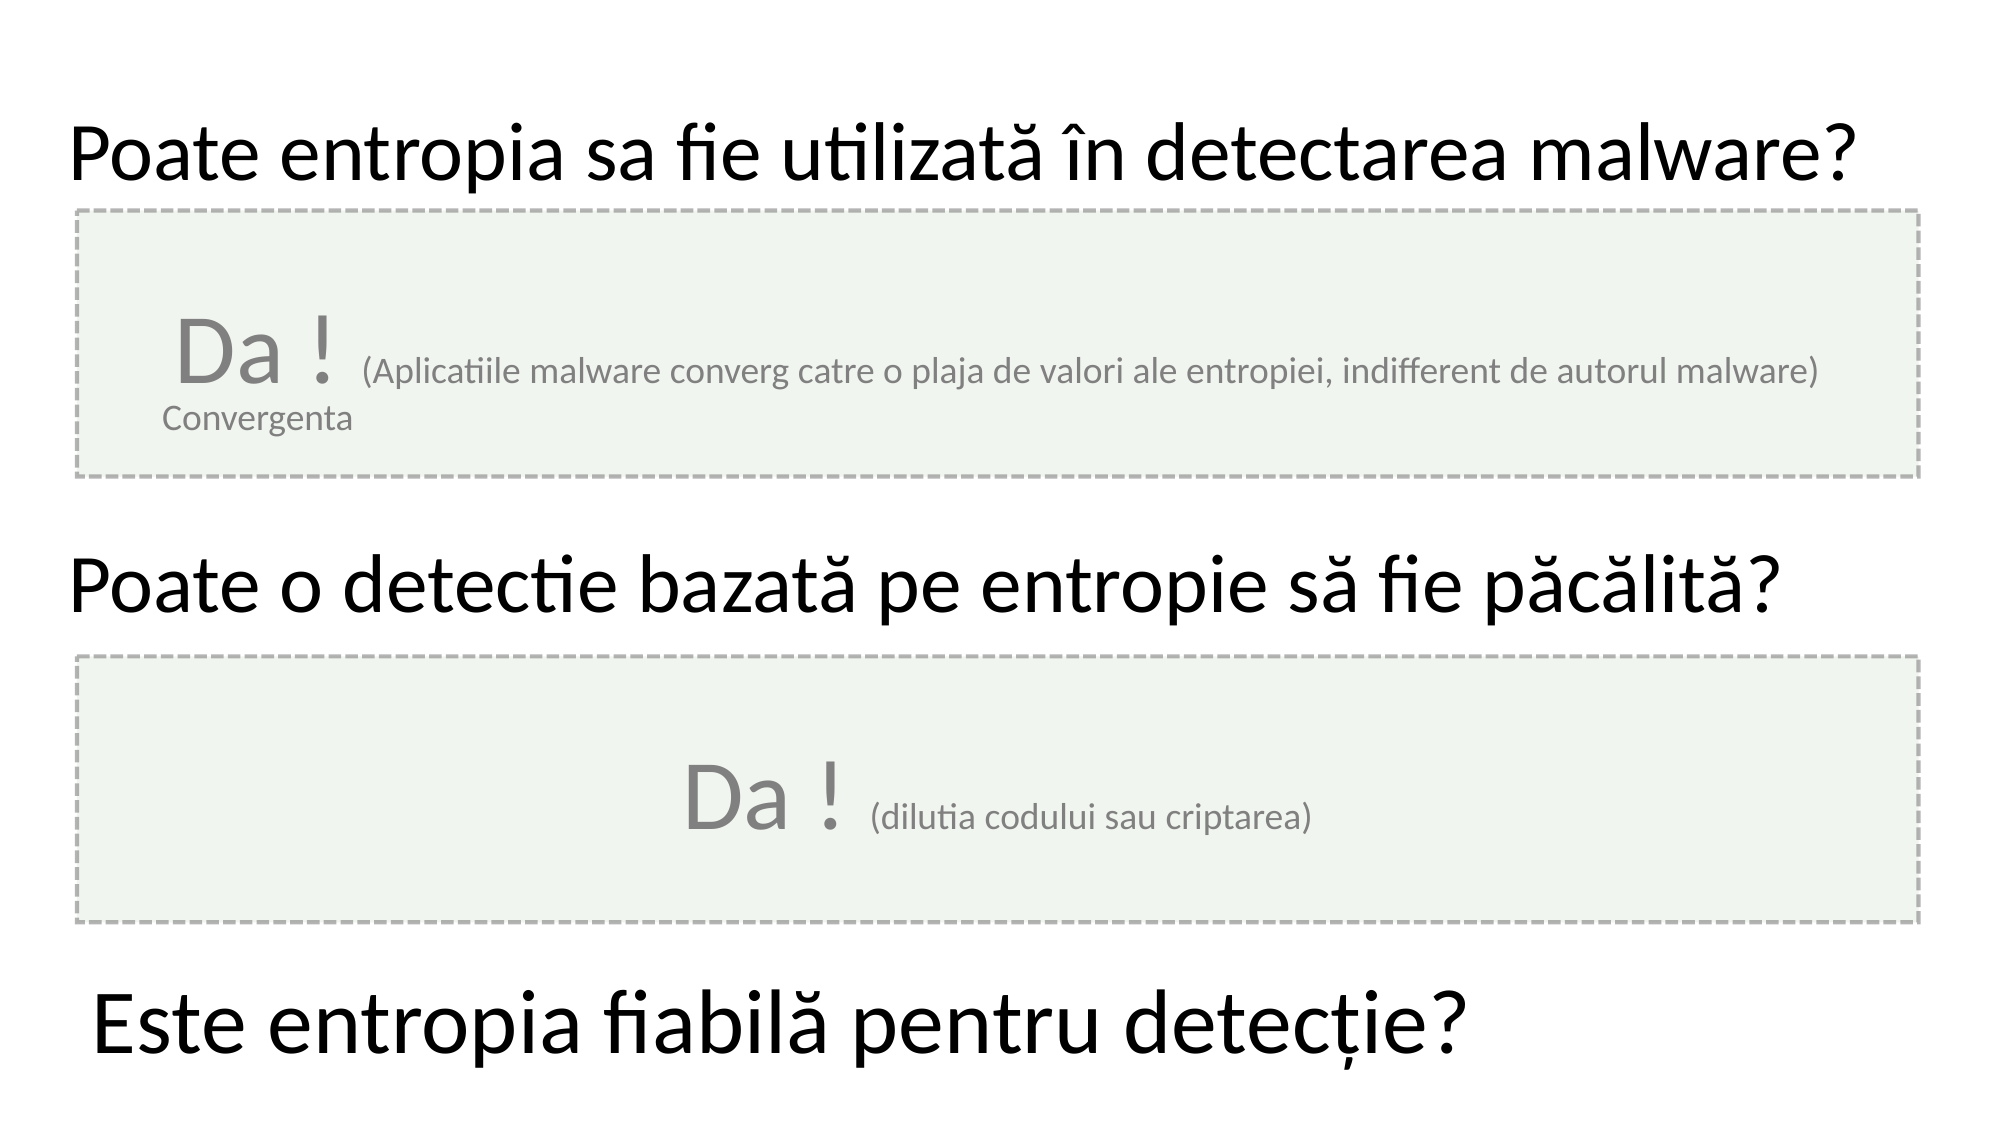

# Poate entropia sa fie utilizată în detectarea malware?
Da ! (Aplicatiile malware converg catre o plaja de valori ale entropiei, indifferent de autorul malware)
Convergenta
Poate o detectie bazată pe entropie să fie păcălită?
Da ! (dilutia codului sau criptarea)
Este entropia fiabilă pentru detecție?